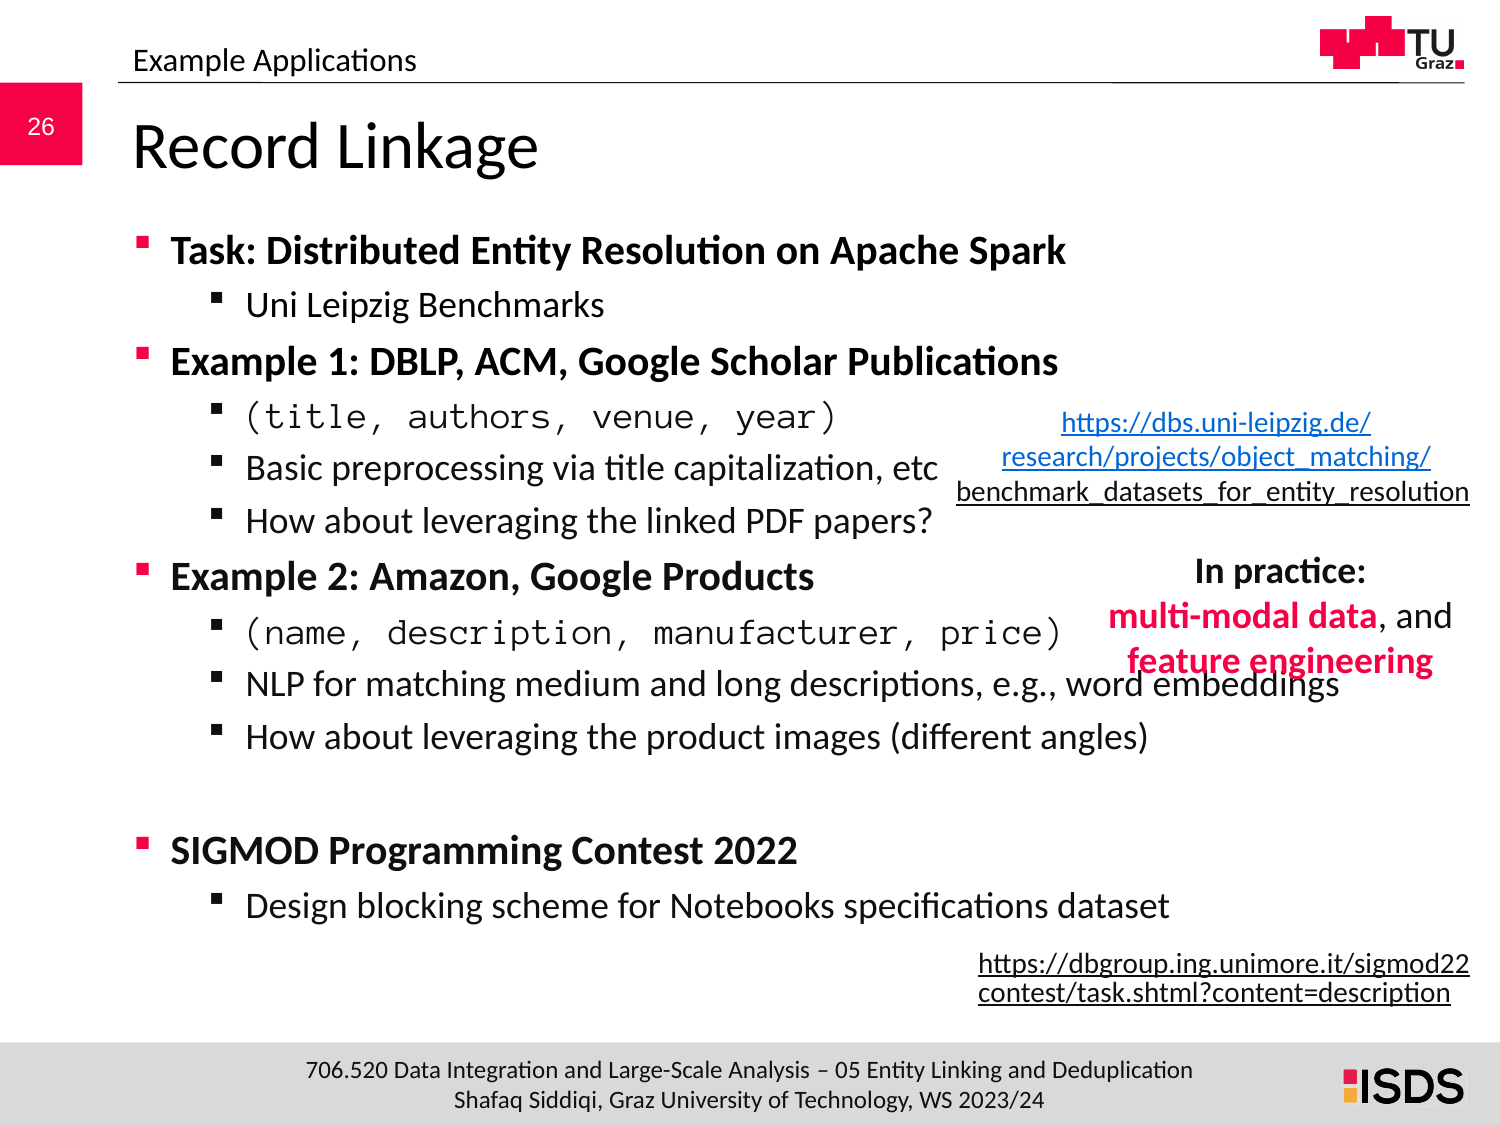

Example Applications
# Record Linkage
Task: Distributed Entity Resolution on Apache Spark
Uni Leipzig Benchmarks
Example 1: DBLP, ACM, Google Scholar Publications
(title, authors, venue, year)
Basic preprocessing via title capitalization, etc
How about leveraging the linked PDF papers?
Example 2: Amazon, Google Products
(name, description, manufacturer, price)
NLP for matching medium and long descriptions, e.g., word embeddings
How about leveraging the product images (different angles)

SIGMOD Programming Contest 2022
Design blocking scheme for Notebooks specifications dataset
https://dbs.uni-leipzig.de/
research/projects/object_matching/
benchmark_datasets_for_entity_resolution
In practice:
multi-modal data, and feature engineering
https://dbgroup.ing.unimore.it/sigmod22contest/task.shtml?content=description